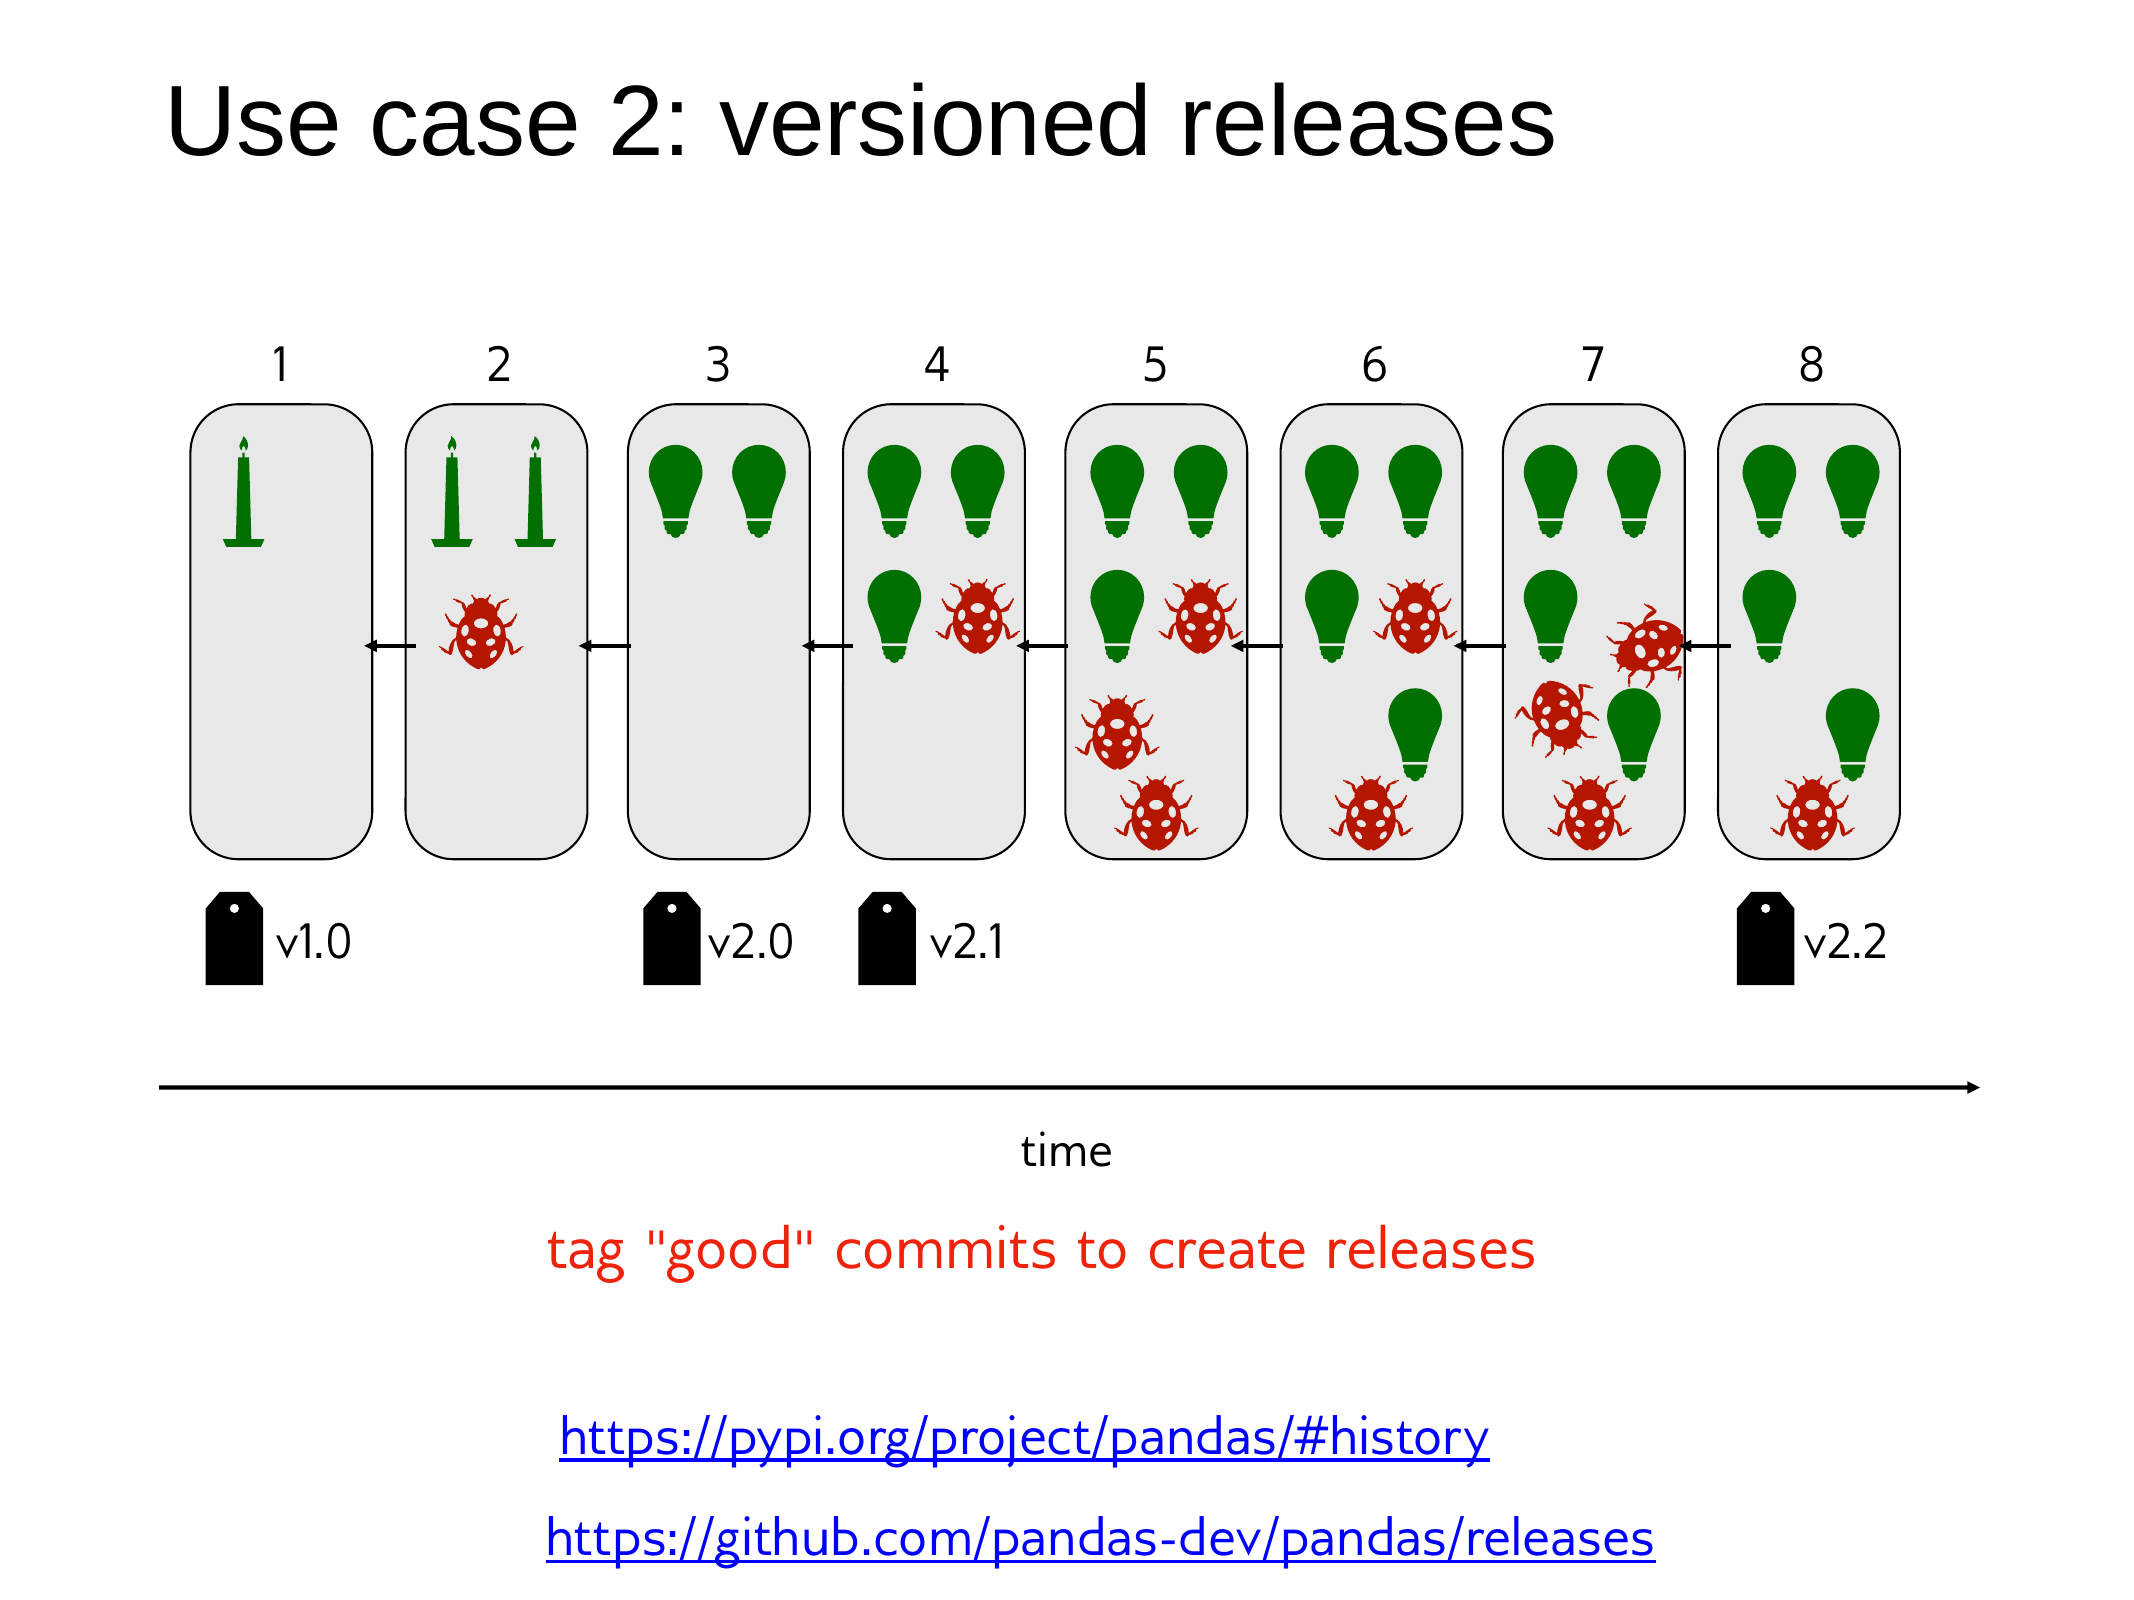

# Use case 2: versioned releases
1
2
3
4
5
6
7
8

v1.0
v2.0
v2.1
v2.2

time
tag "good" commits to create releases
https://pypi.org/project/pandas/#history
https://github.com/pandas-dev/pandas/releases